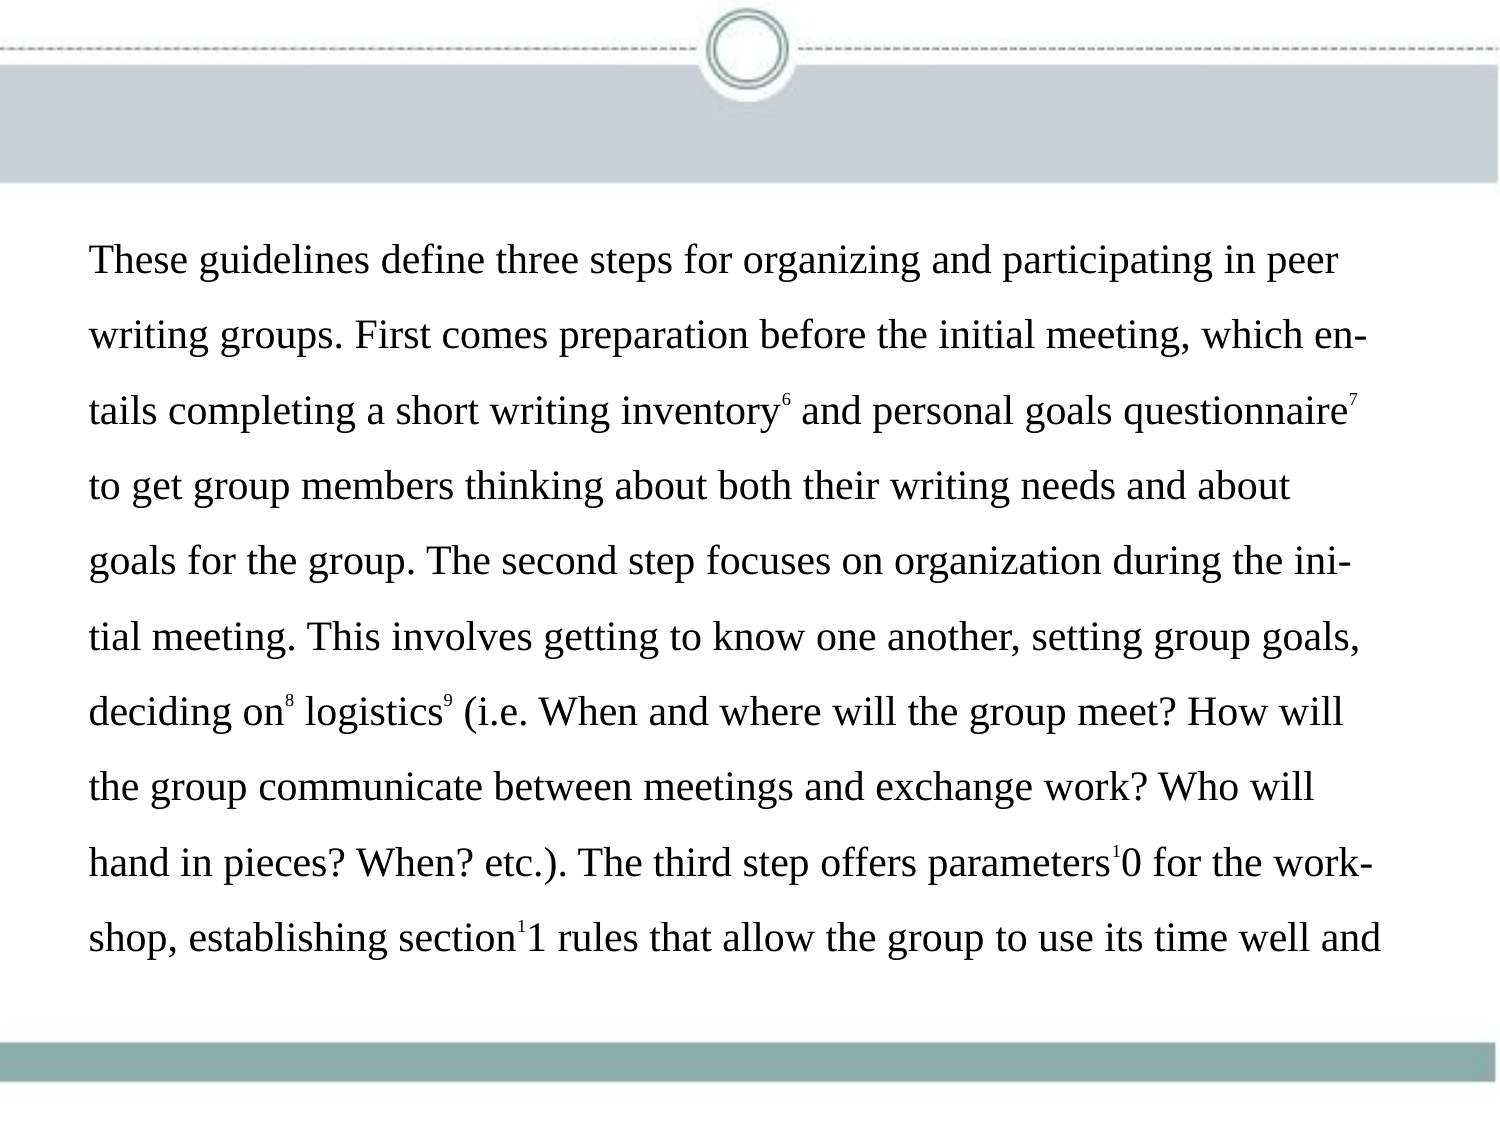

These guidelines define three steps for organizing and participating in peer
writing groups. First comes preparation before the initial meeting, which en-
tails completing a short writing inventory6 and personal goals questionnaire7
to get group members thinking about both their writing needs and about
goals for the group. The second step focuses on organization during the ini-
tial meeting. This involves getting to know one another, setting group goals,
deciding on8 logistics9 (i.e. When and where will the group meet? How will
the group communicate between meetings and exchange work? Who will
hand in pieces? When? etc.). The third step offers parameters10 for the work-
shop, establishing section11 rules that allow the group to use its time well and